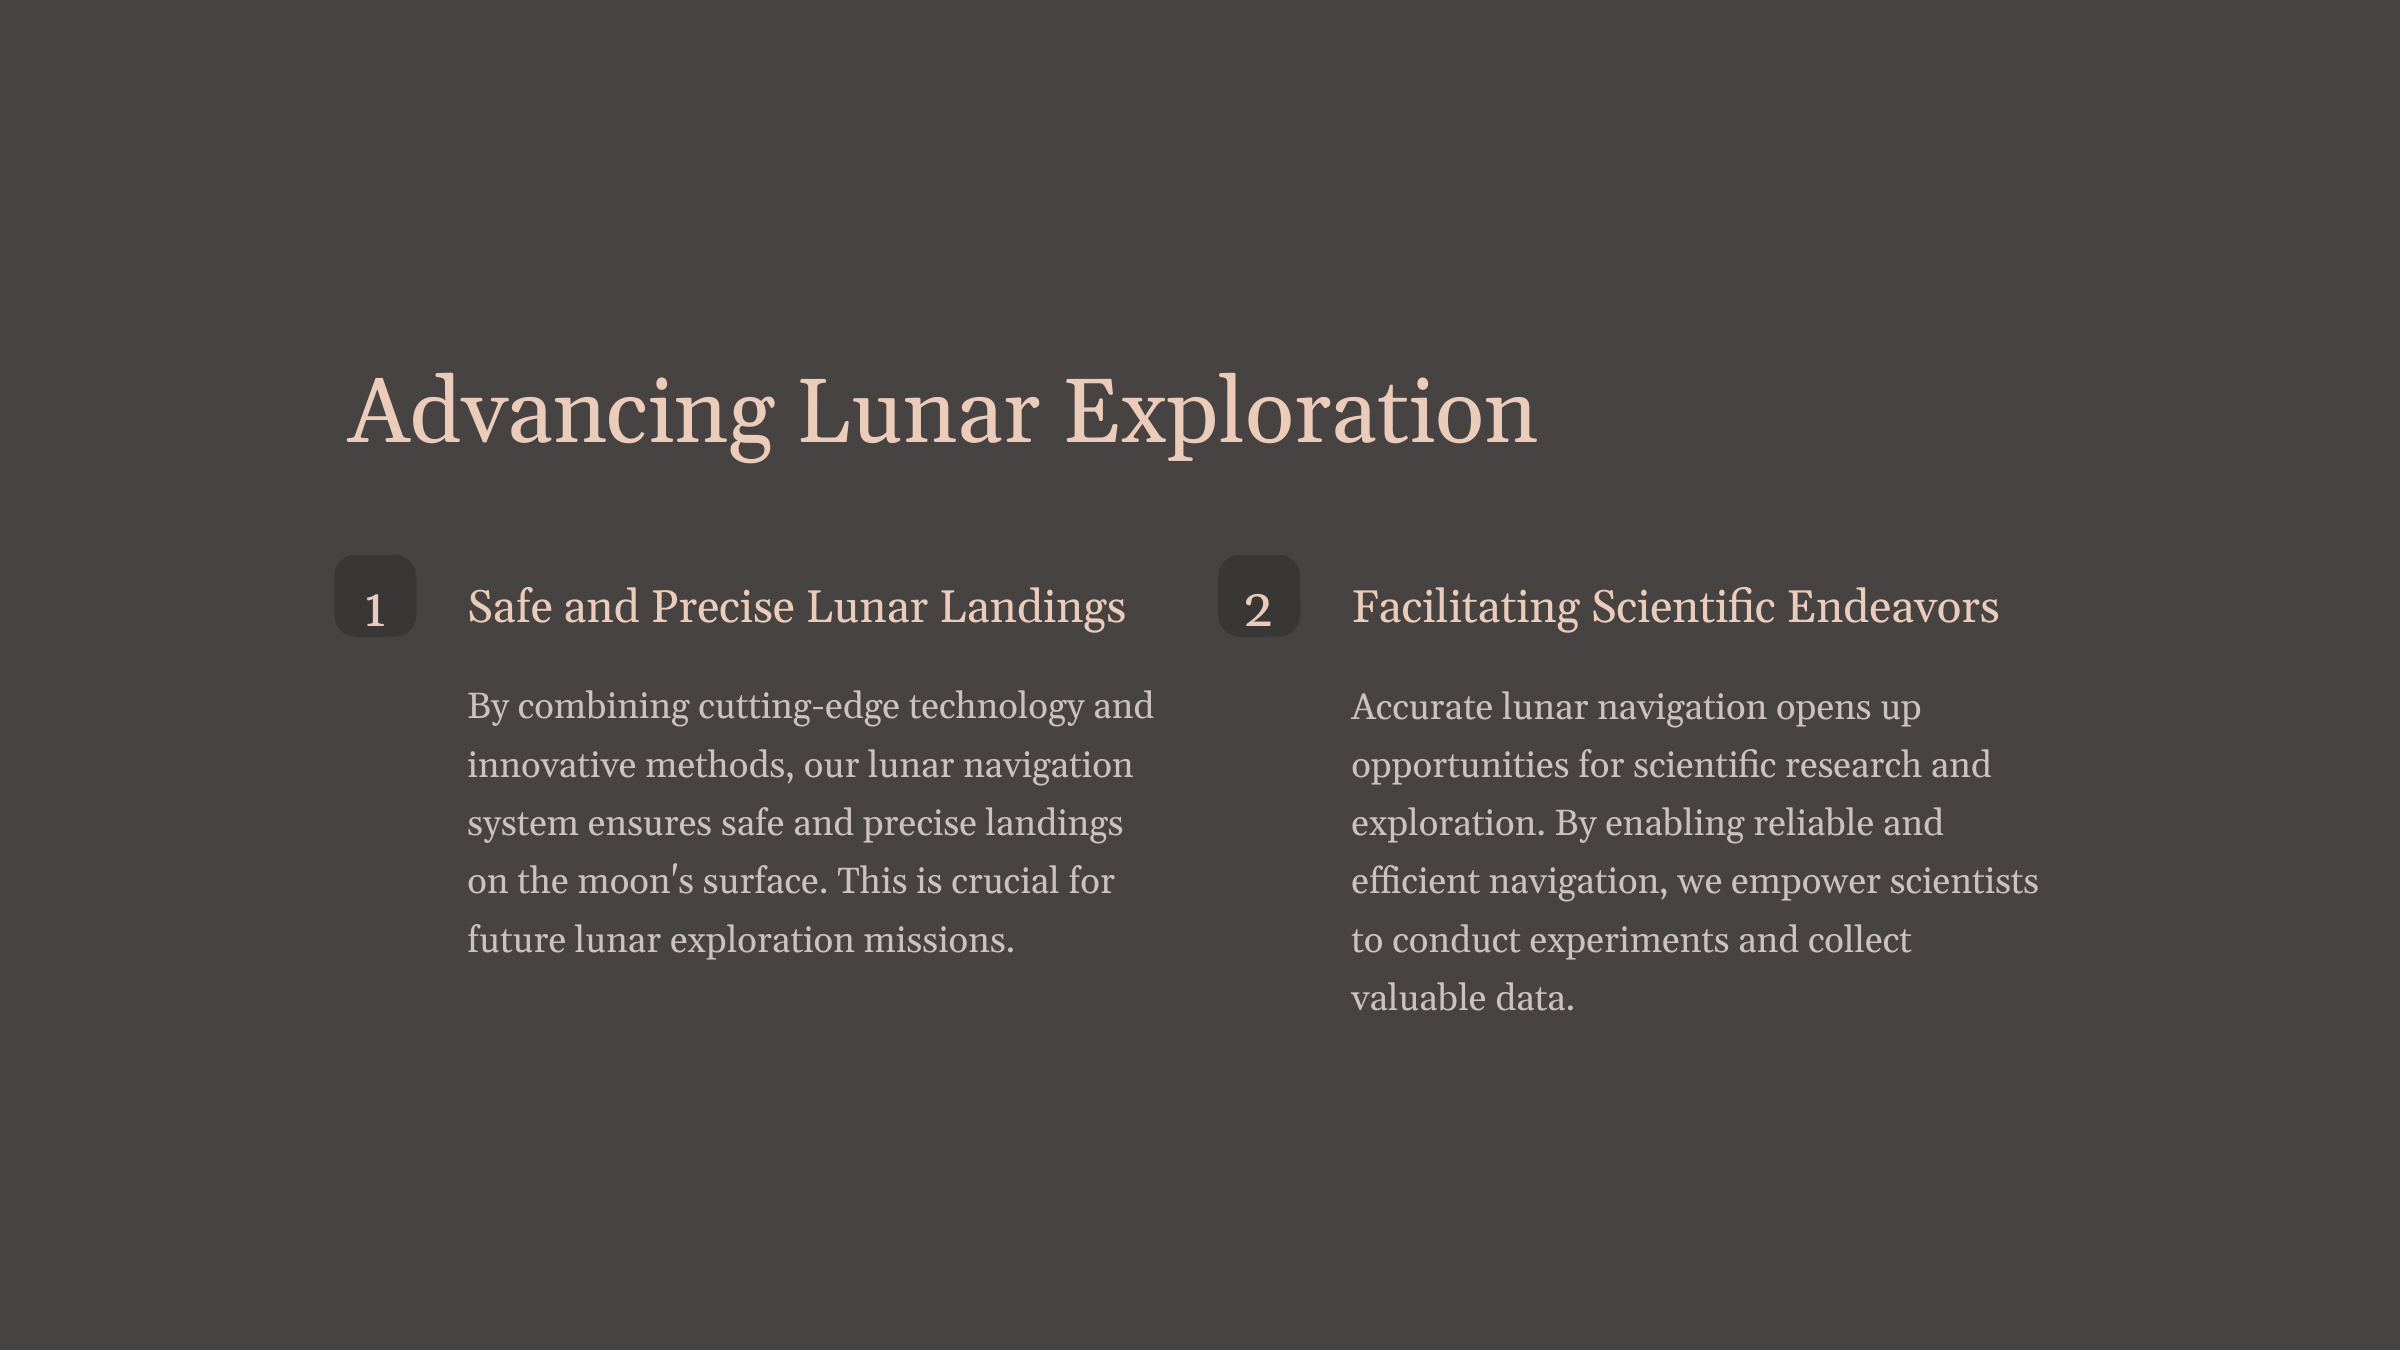

Advancing Lunar Exploration

1
2
Safe and Precise Lunar Landings
Facilitating Scientific Endeavors
By combining cutting-edge technology and innovative methods, our lunar navigation system ensures safe and precise landings on the moon's surface. This is crucial for future lunar exploration missions.
Accurate lunar navigation opens up opportunities for scientific research and exploration. By enabling reliable and efficient navigation, we empower scientists to conduct experiments and collect valuable data.